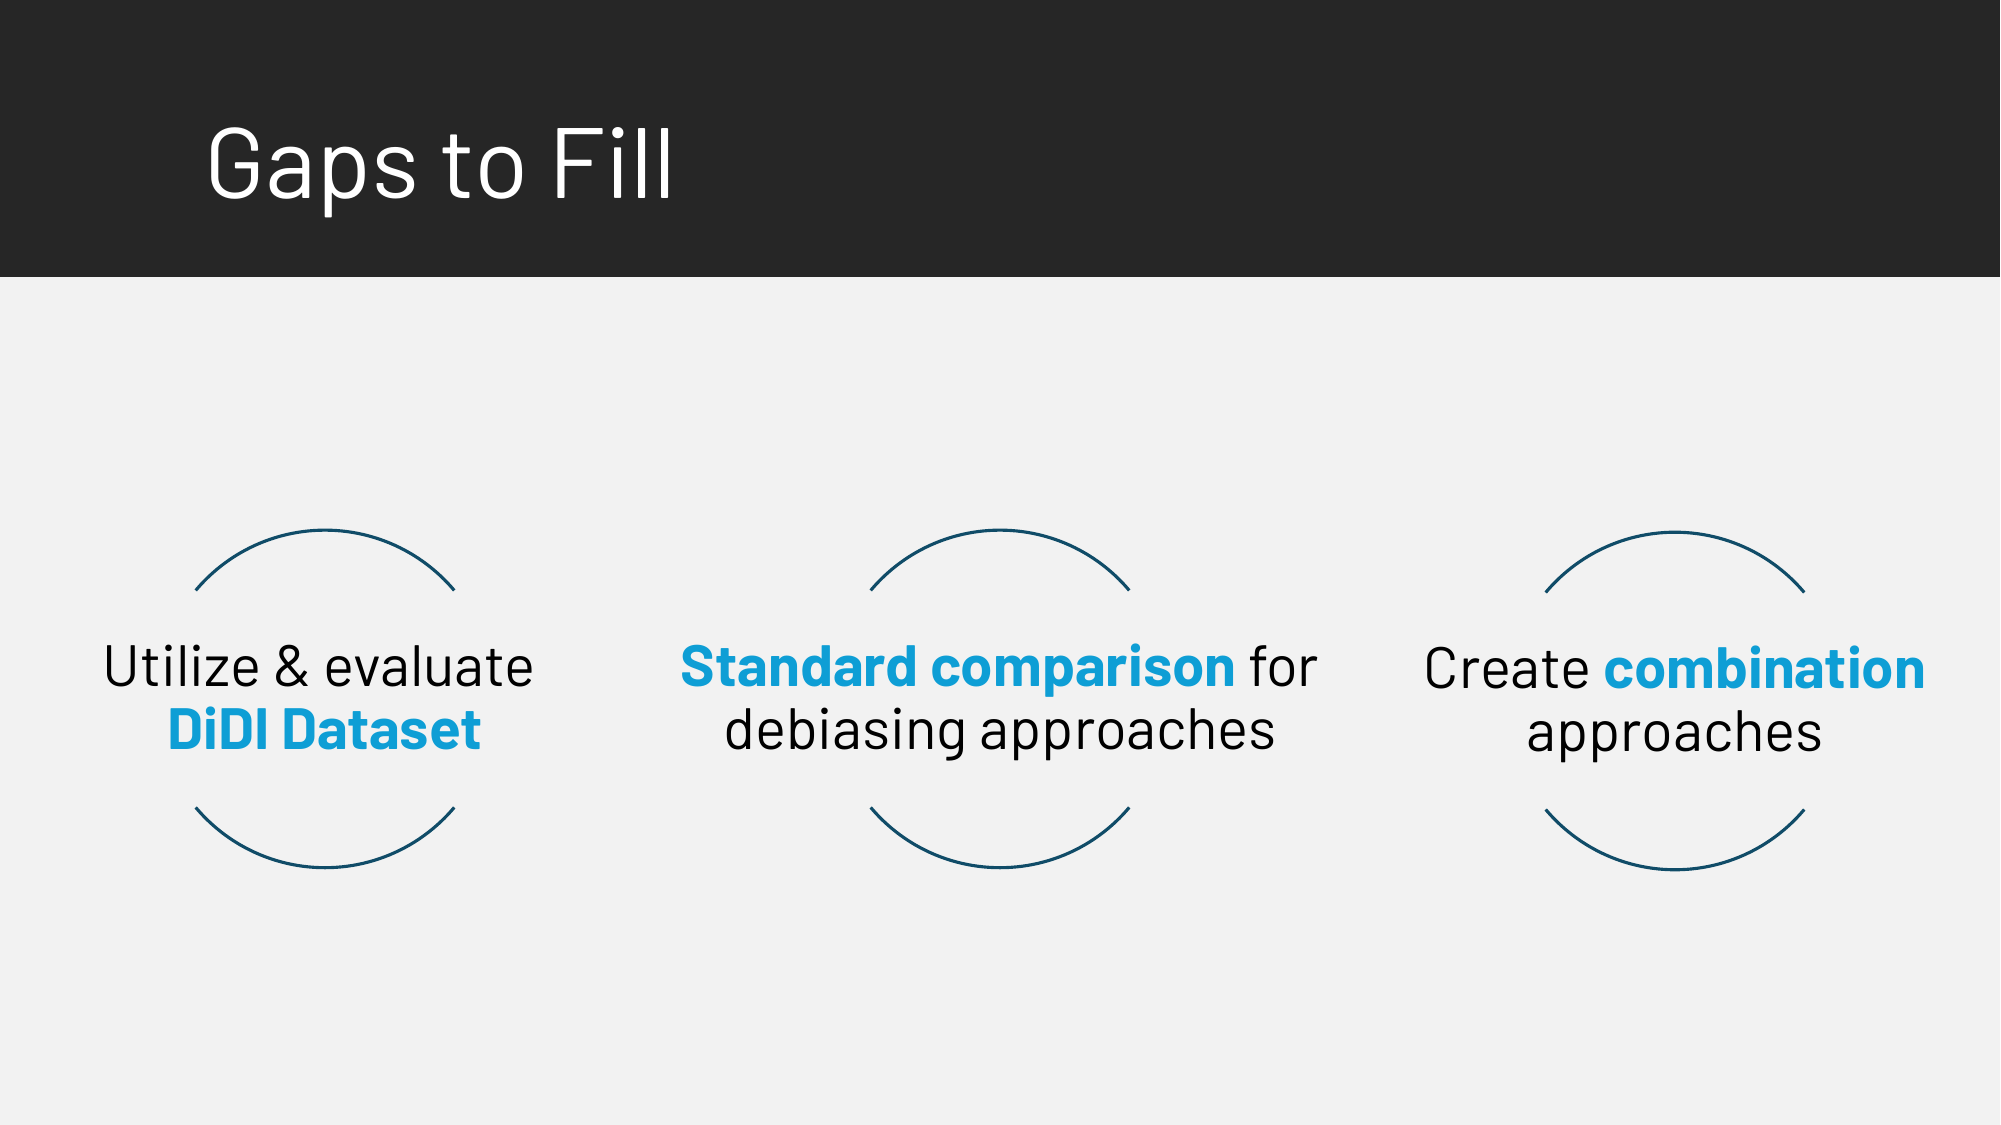

# Gaps to Fill

Utilize & evaluate
DiDI Dataset

Standard comparison for debiasing approaches

Create combination approaches